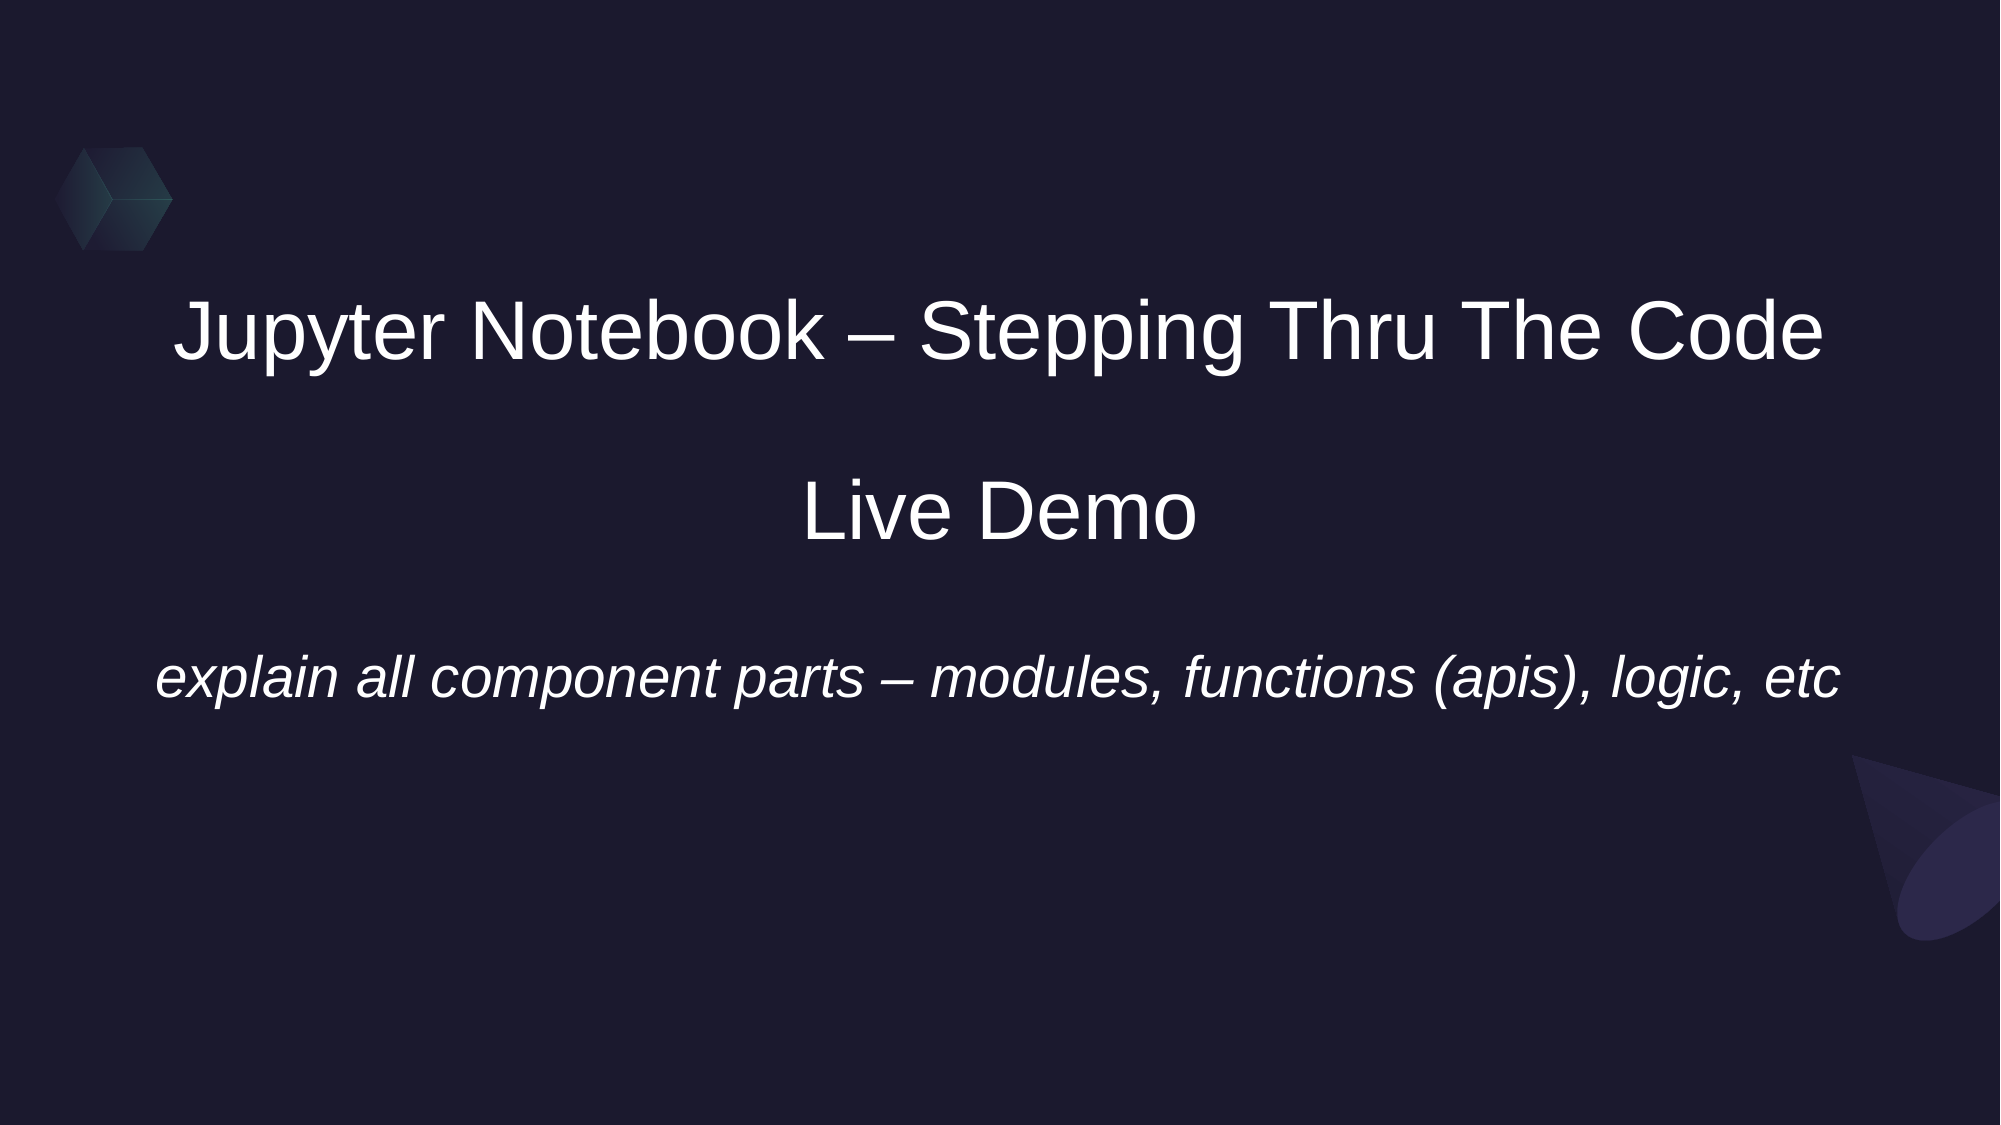

# Jupyter Notebook – Stepping Thru The Code Live Demo explain all component parts – modules, functions (apis), logic, etc